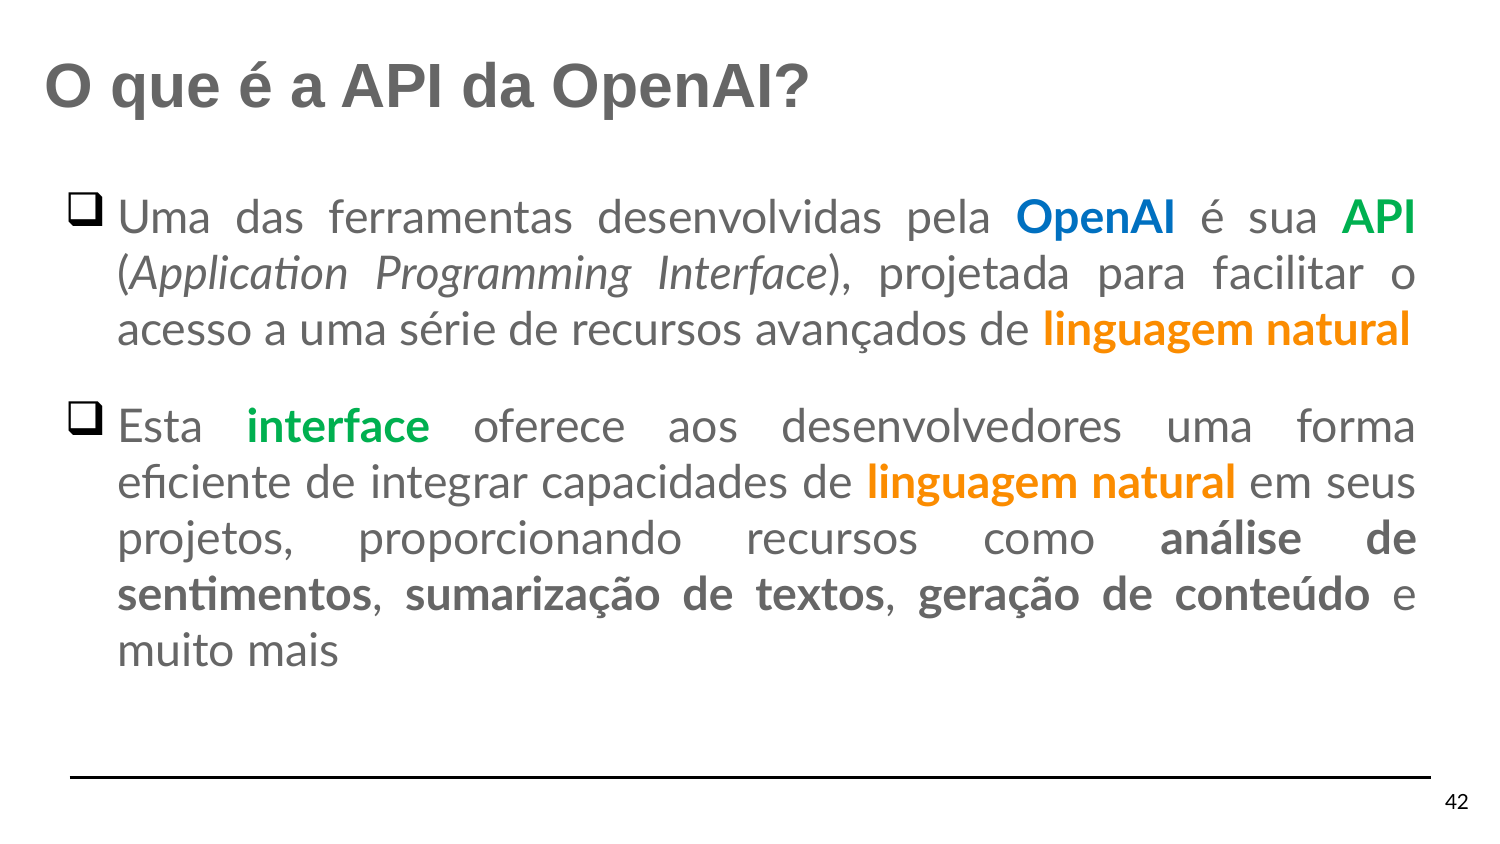

O que é a API da OpenAI?
Uma das ferramentas desenvolvidas pela OpenAI é sua API (Application Programming Interface), projetada para facilitar o acesso a uma série de recursos avançados de linguagem natural

Esta interface oferece aos desenvolvedores uma forma eficiente de integrar capacidades de linguagem natural em seus projetos, proporcionando recursos como análise de sentimentos, sumarização de textos, geração de conteúdo e muito mais

42